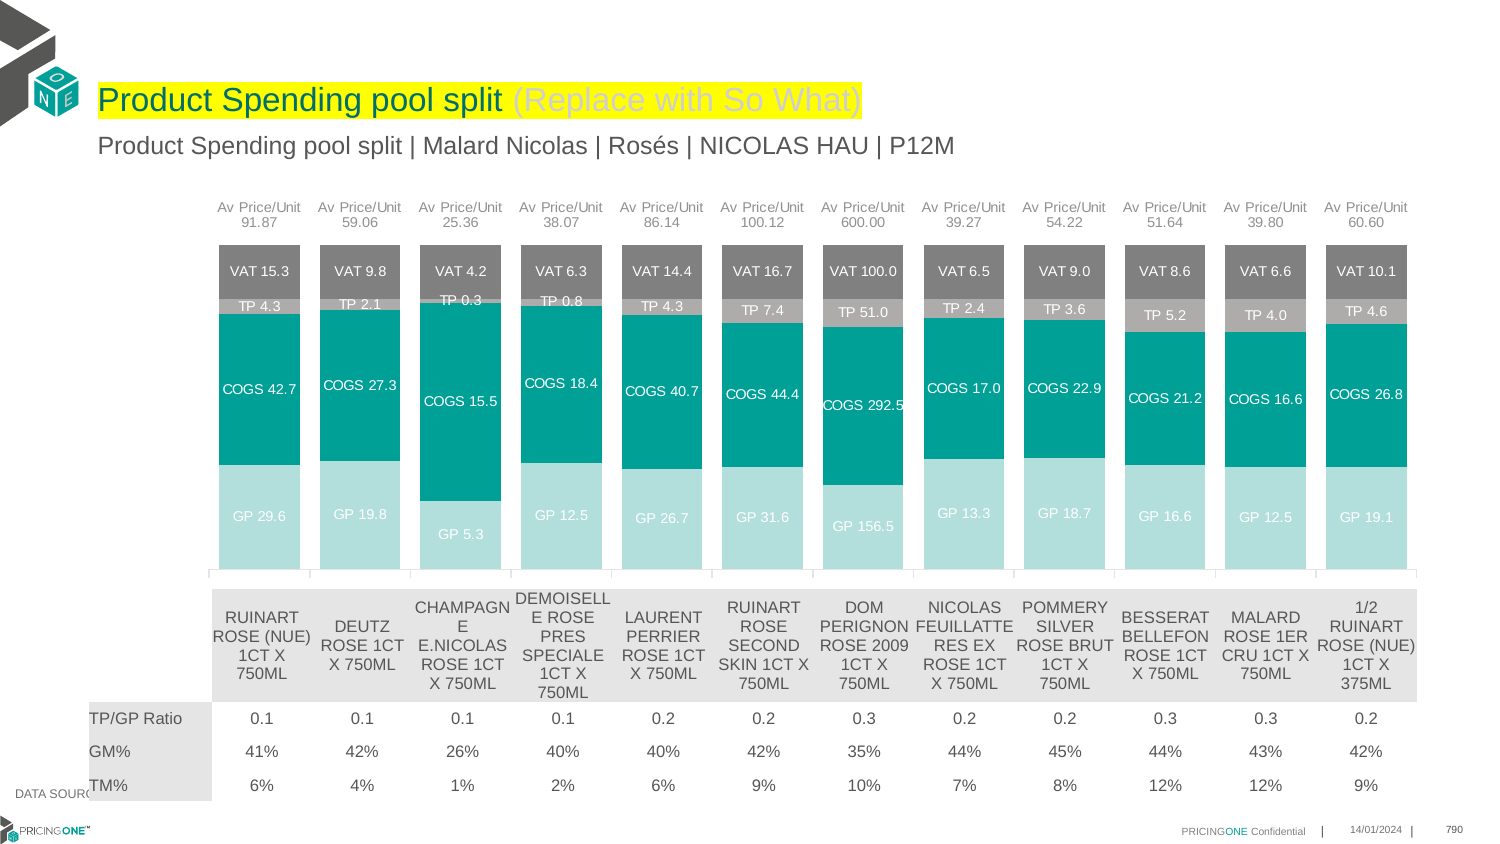

# Product Spending pool split (Replace with So What)
Product Spending pool split | Malard Nicolas | Rosés | NICOLAS HAU | P12M

### Chart

| Category | GP | COGS | TP | VAT |
|---|---|---|---|---|
| Av Price/Unit 91.87 | 29.617773809523808 | 42.650714285714294 | 4.292358465608444 | 15.312169312169331 |
| Av Price/Unit 59.06 | 19.805526923076926 | 27.338839743589745 | 2.075718803418802 | 9.84401709401709 |
| Av Price/Unit 25.36 | 5.342217647058824 | 15.491082352941175 | 0.2966019607843151 | 4.2259803921568615 |
| Av Price/Unit 38.07 | 12.505684466019419 | 18.440310194174756 | 0.7813516181229829 | 6.345469255663428 |
| Av Price/Unit 86.14 | 26.710454022988507 | 40.73395172413793 | 4.337245977011506 | 14.35632183908046 |
| Av Price/Unit 100.12 | 31.642769696969694 | 44.421024242424245 | 7.370634343434332 | 16.68686868686868 |
| Av Price/Unit 600.00 | 156.5033 | 292.455 | 51.04169999999999 | 100.0 |
| Av Price/Unit 39.27 | 13.340209523809525 | 17.026001904761902 | 2.3560107936507926 | 6.544444444444443 |
| Av Price/Unit 54.22 | 18.667608823529413 | 22.945091176470584 | 3.5711235294117785 | 9.036764705882346 |
| Av Price/Unit 51.64 | 16.593675 | 21.2209625 | 5.219216666666668 | 8.606770833333329 |
| Av Price/Unit 39.80 | 12.546988888888889 | 16.567714814814813 | 4.048876543209872 | 6.632716049382718 |
| Av Price/Unit 60.60 | 19.08295 | 26.800350000000005 | 4.616700000000009 | 10.099999999999993 |
|  | RUINART ROSE (NUE) 1CT X 750ML | DEUTZ ROSE 1CT X 750ML | CHAMPAGNE E.NICOLAS ROSE 1CT X 750ML | DEMOISELLE ROSE PRES SPECIALE 1CT X 750ML | LAURENT PERRIER ROSE 1CT X 750ML | RUINART ROSE SECOND SKIN 1CT X 750ML | DOM PERIGNON ROSE 2009 1CT X 750ML | NICOLAS FEUILLATTE RES EX ROSE 1CT X 750ML | POMMERY SILVER ROSE BRUT 1CT X 750ML | BESSERAT BELLEFON ROSE 1CT X 750ML | MALARD ROSE 1ER CRU 1CT X 750ML | 1/2 RUINART ROSE (NUE) 1CT X 375ML |
| --- | --- | --- | --- | --- | --- | --- | --- | --- | --- | --- | --- | --- |
| TP/GP Ratio | 0.1 | 0.1 | 0.1 | 0.1 | 0.2 | 0.2 | 0.3 | 0.2 | 0.2 | 0.3 | 0.3 | 0.2 |
| GM% | 41% | 42% | 26% | 40% | 40% | 42% | 35% | 44% | 45% | 44% | 43% | 42% |
| TM% | 6% | 4% | 1% | 2% | 6% | 9% | 10% | 7% | 8% | 12% | 12% | 9% |
DATA SOURCE: Client P&L

14/01/2024
790